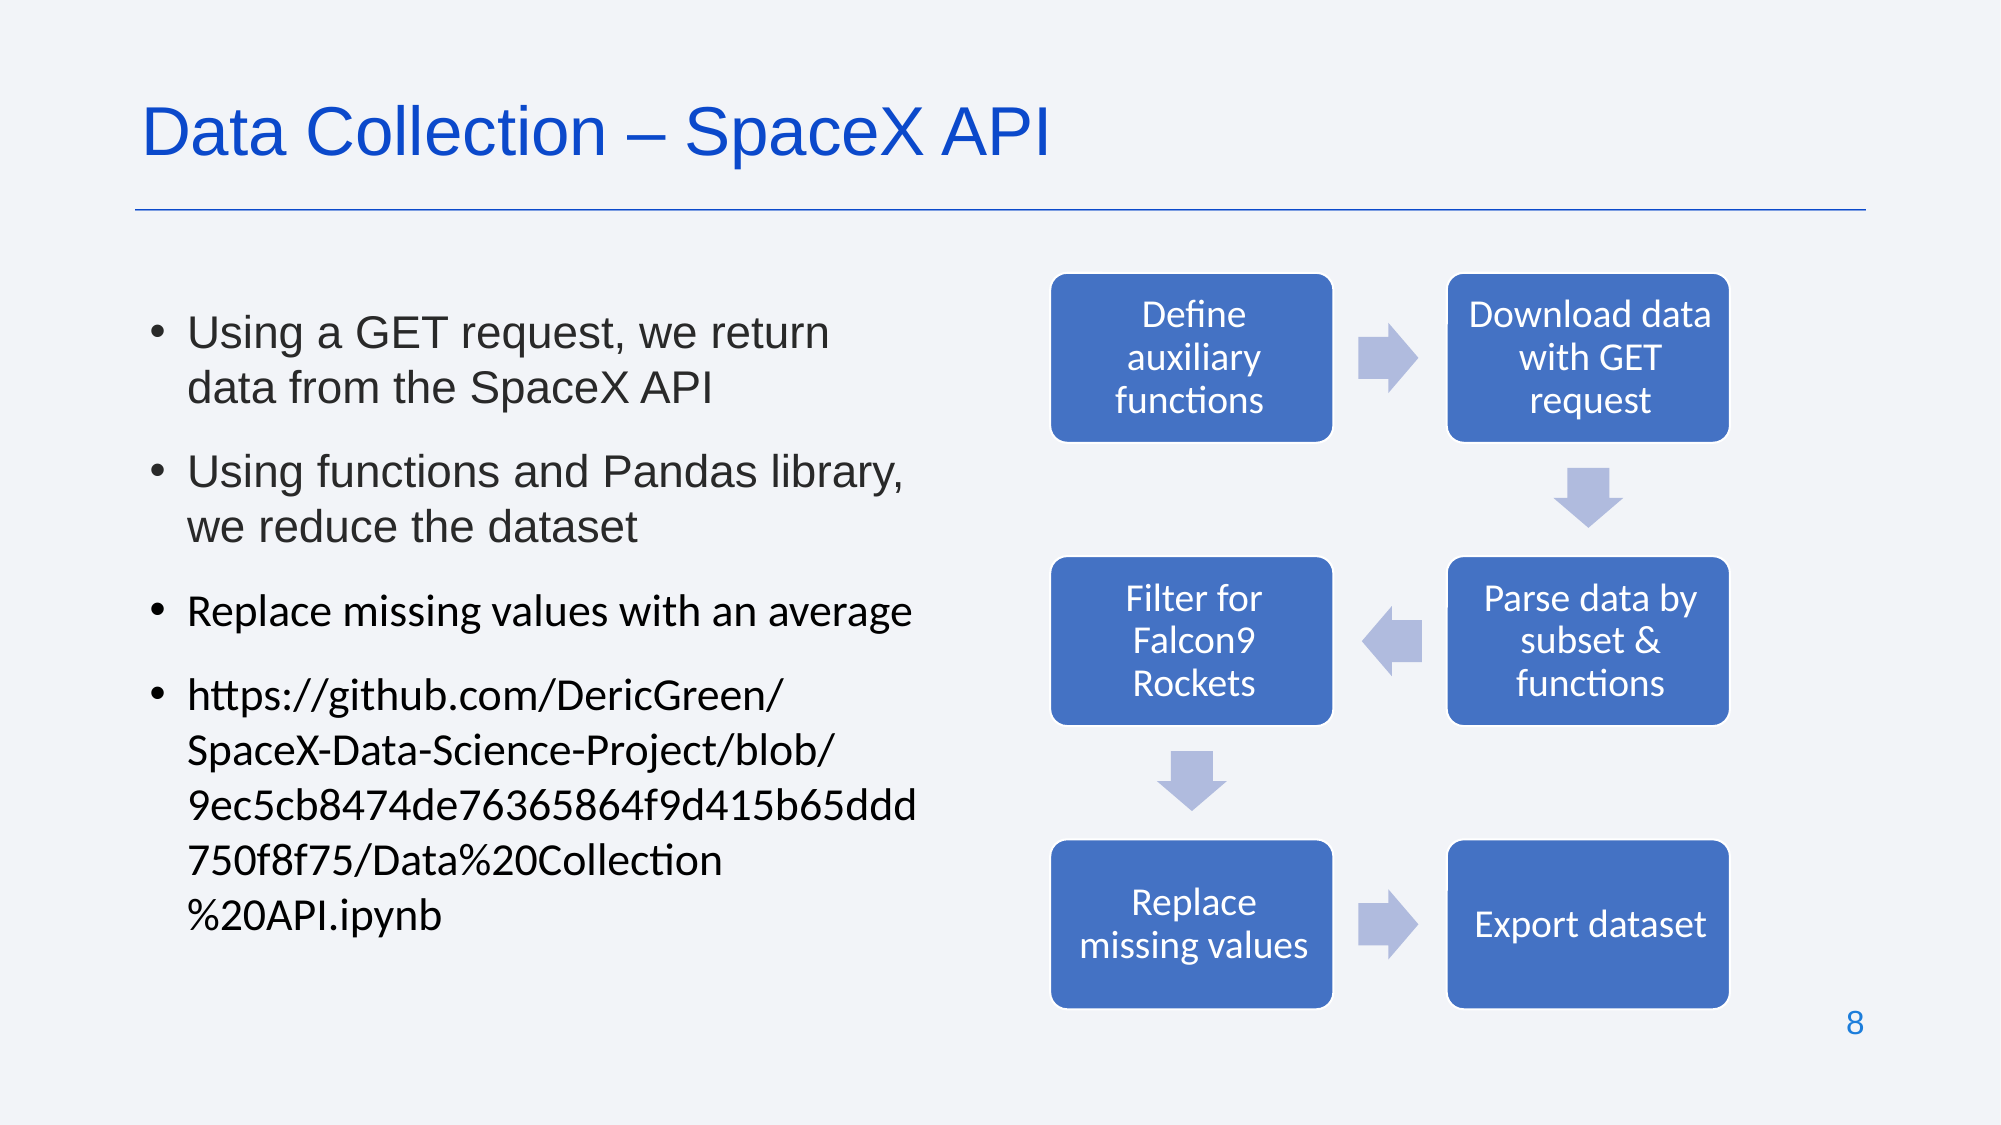

Data Collection – SpaceX API
Define auxiliary functions

Download data with GET request

Parse data by subset & functions

Filter for Falcon9 Rockets

Replace missing values

Export dataset
Using a GET request, we return data from the SpaceX API
Using functions and Pandas library, we reduce the dataset
Replace missing values with an average
https://github.com/DericGreen/SpaceX-Data-Science-Project/blob/9ec5cb8474de76365864f9d415b65ddd750f8f75/Data%20Collection%20API.ipynb

8